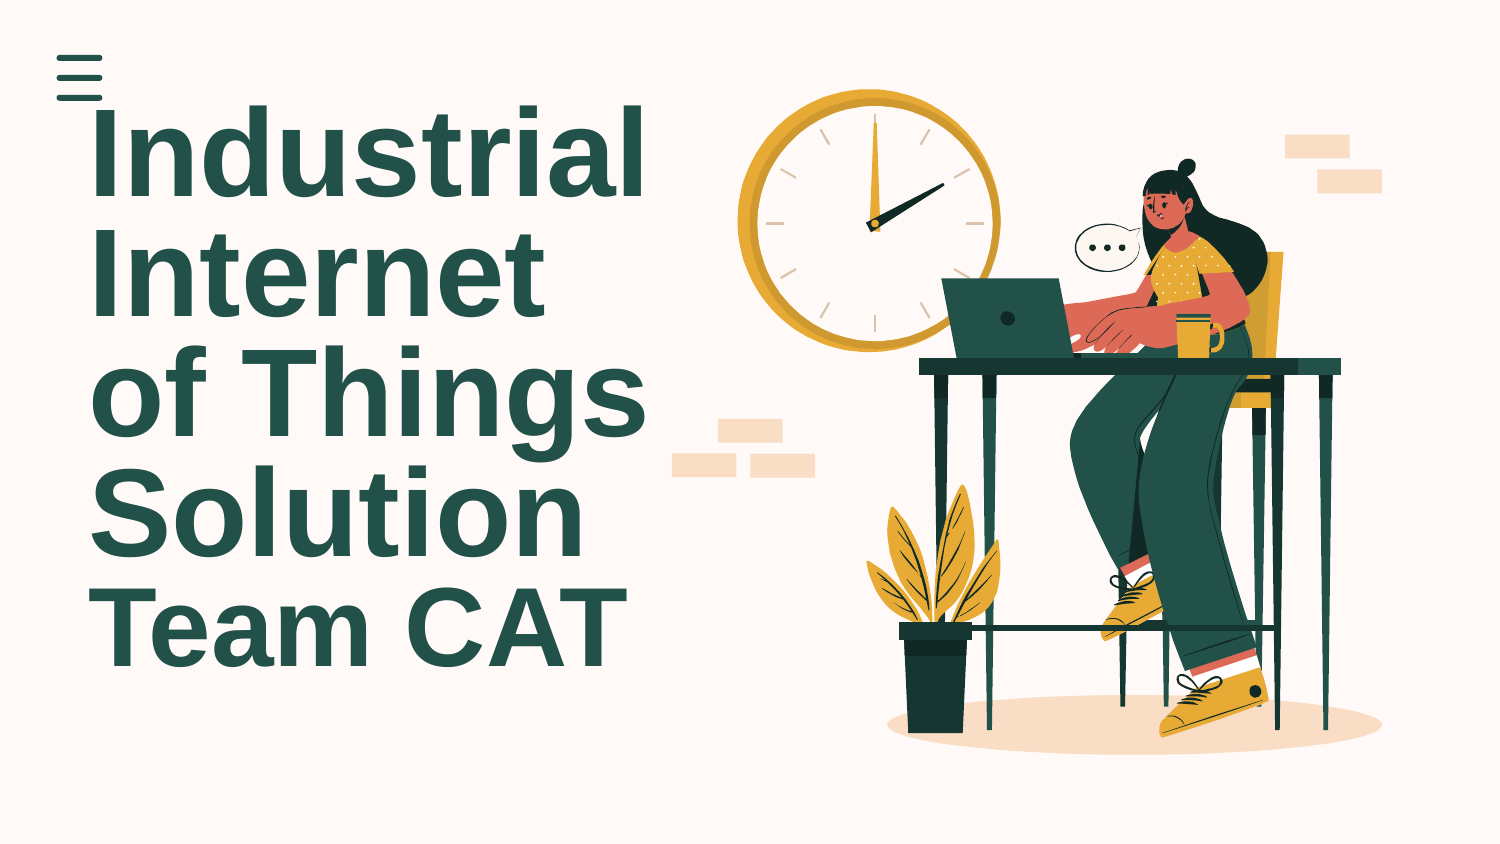

# Industrial Internet of Things Solution Team CAT